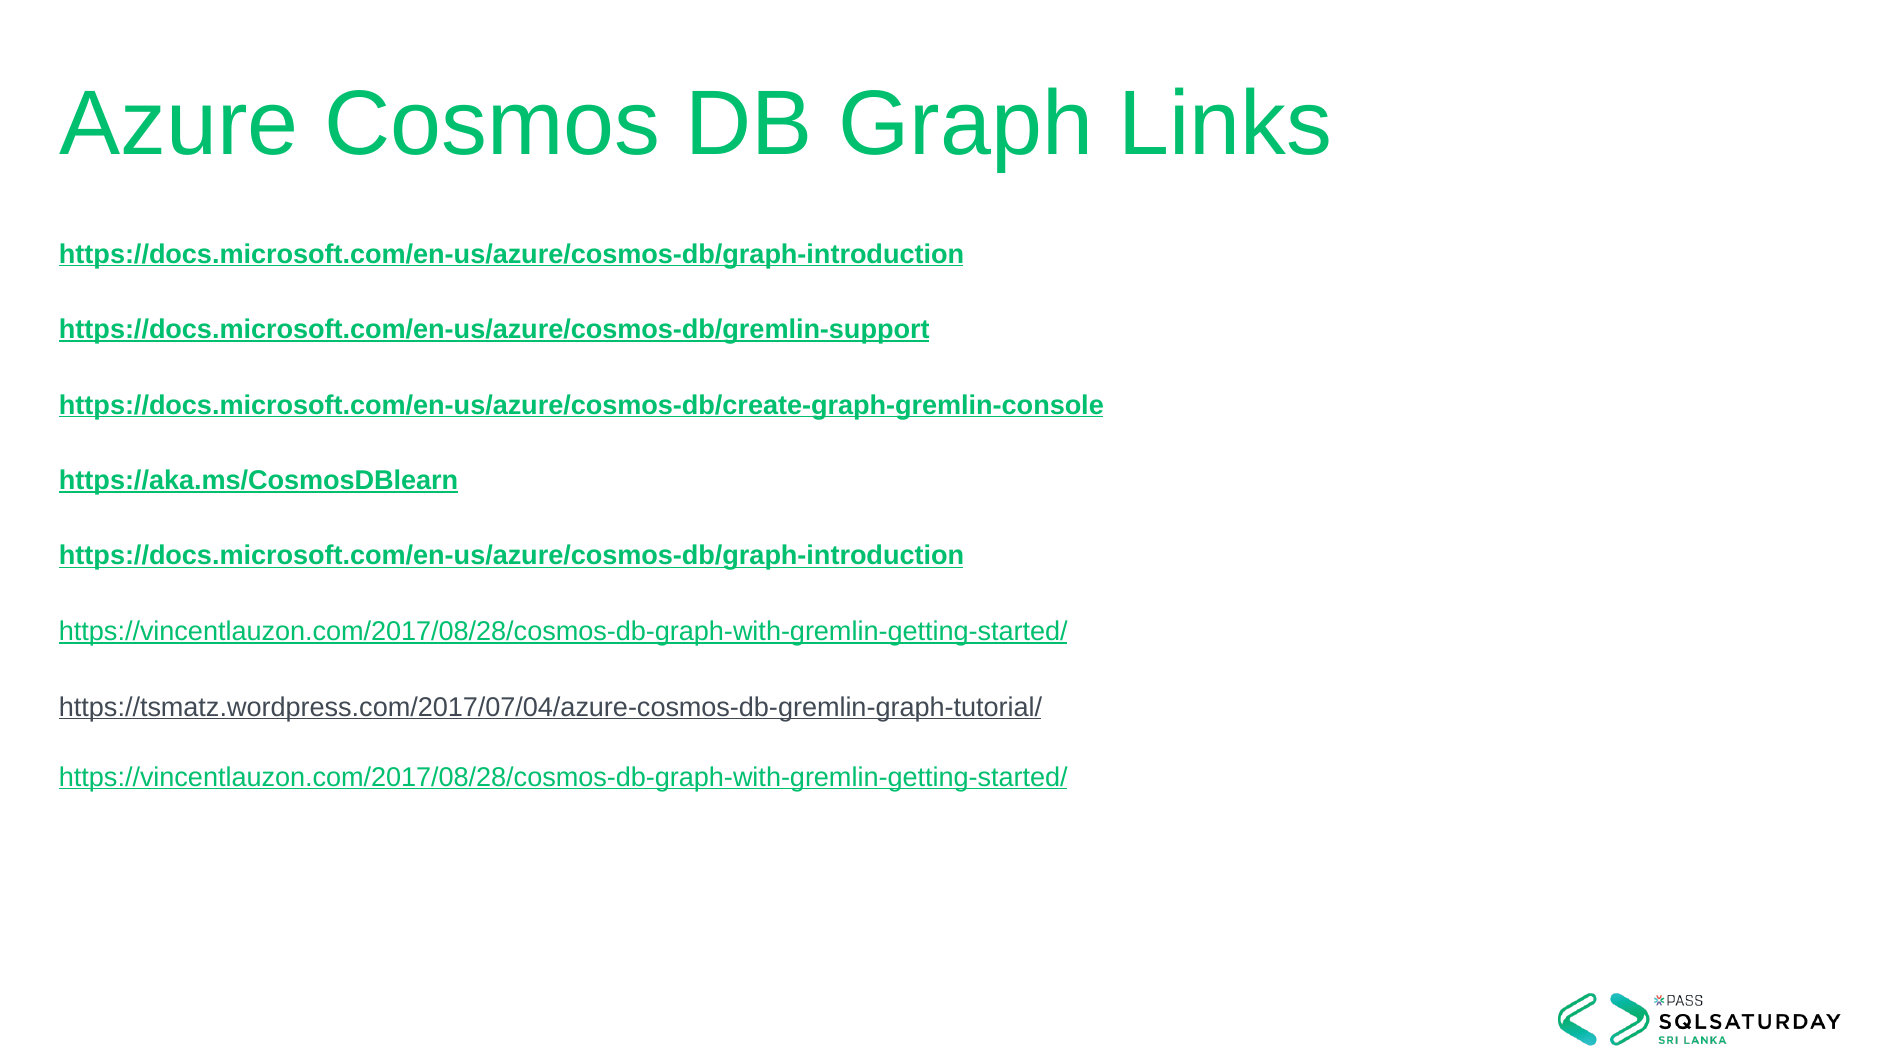

# Azure Cosmos DB Graph Links
https://docs.microsoft.com/en-us/azure/cosmos-db/graph-introduction

https://docs.microsoft.com/en-us/azure/cosmos-db/gremlin-support

https://docs.microsoft.com/en-us/azure/cosmos-db/create-graph-gremlin-console

https://aka.ms/CosmosDBlearn

https://docs.microsoft.com/en-us/azure/cosmos-db/graph-introduction

https://vincentlauzon.com/2017/08/28/cosmos-db-graph-with-gremlin-getting-started/

https://tsmatz.wordpress.com/2017/07/04/azure-cosmos-db-gremlin-graph-tutorial/
https://vincentlauzon.com/2017/08/28/cosmos-db-graph-with-gremlin-getting-started/